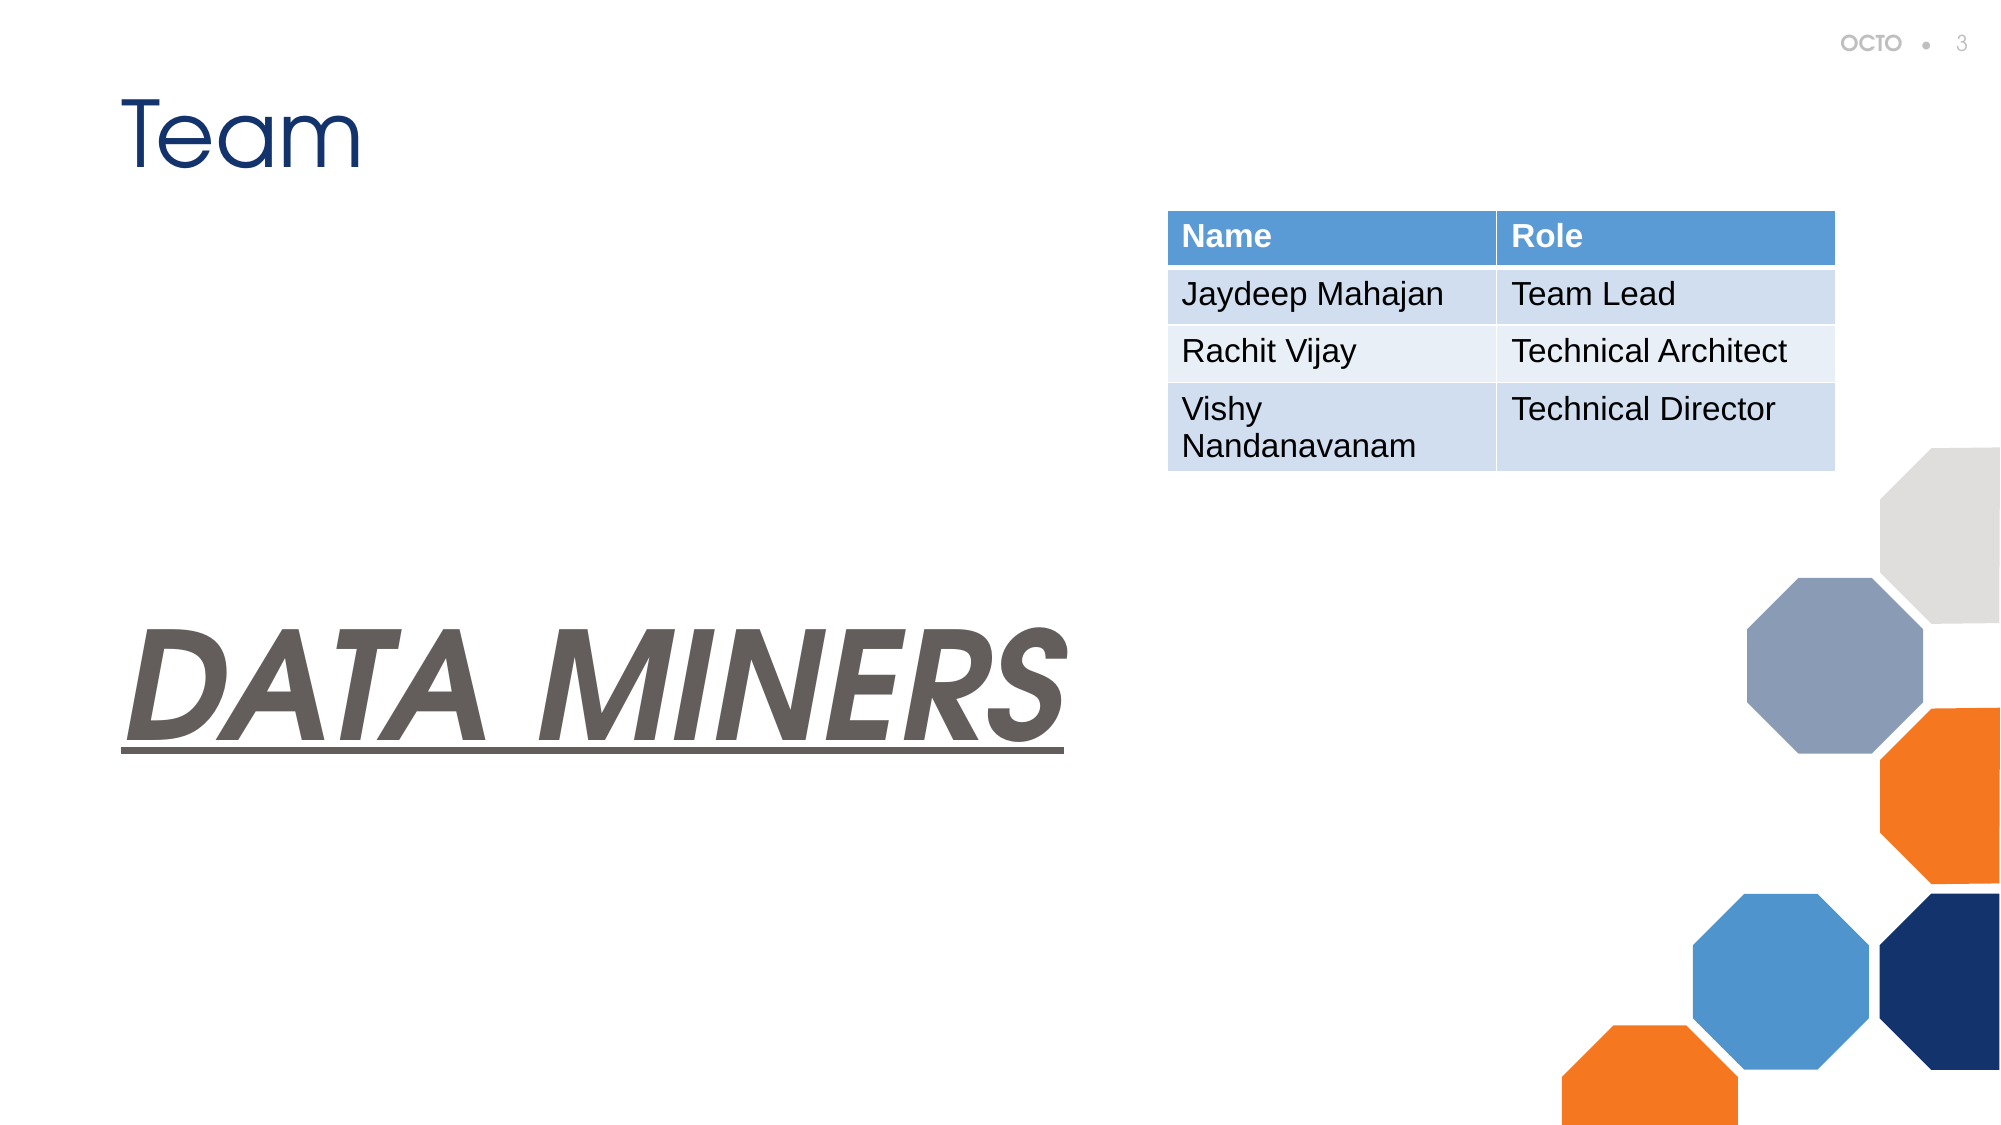

Team
| Name | Role |
| --- | --- |
| Jaydeep Mahajan | Team Lead |
| Rachit Vijay | Technical Architect |
| Vishy Nandanavanam | Technical Director |

DATA MINERS